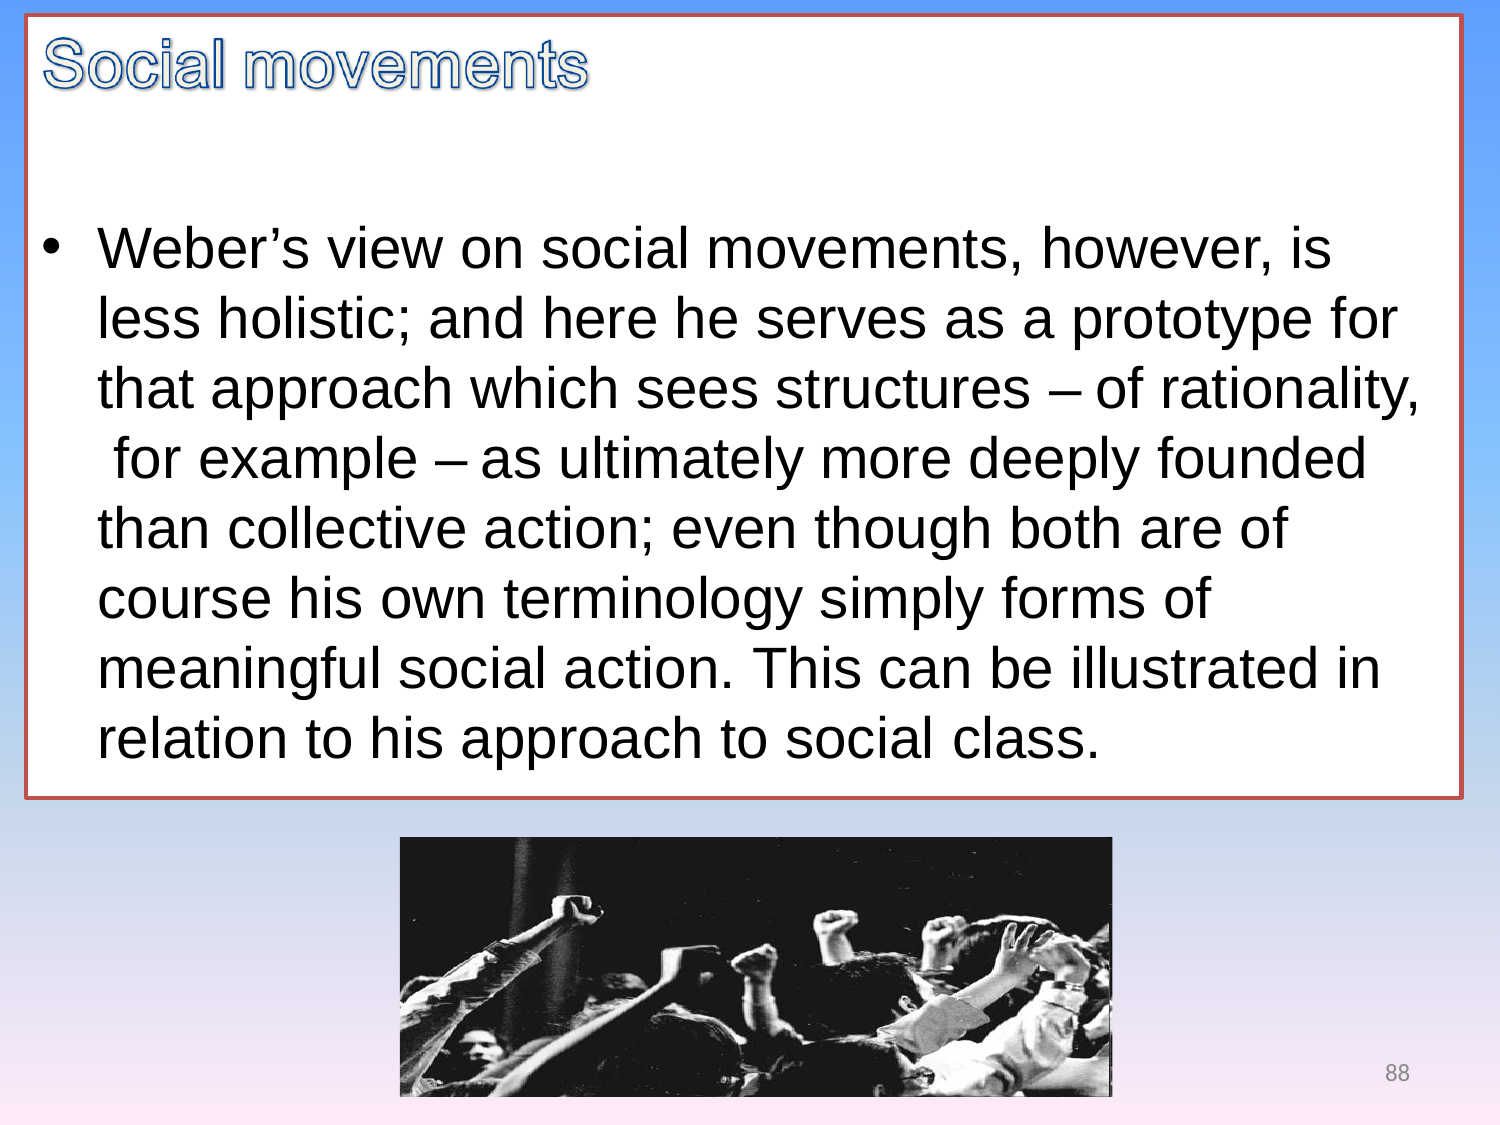

Weber’s view on social movements, however, is  less holistic; and here he serves as a prototype for  that approach which sees structures – of rationality,  for example – as ultimately more deeply founded  than collective action; even though both are of  course his own terminology simply forms of  meaningful social action. This can be illustrated in  relation to his approach to social class.

88